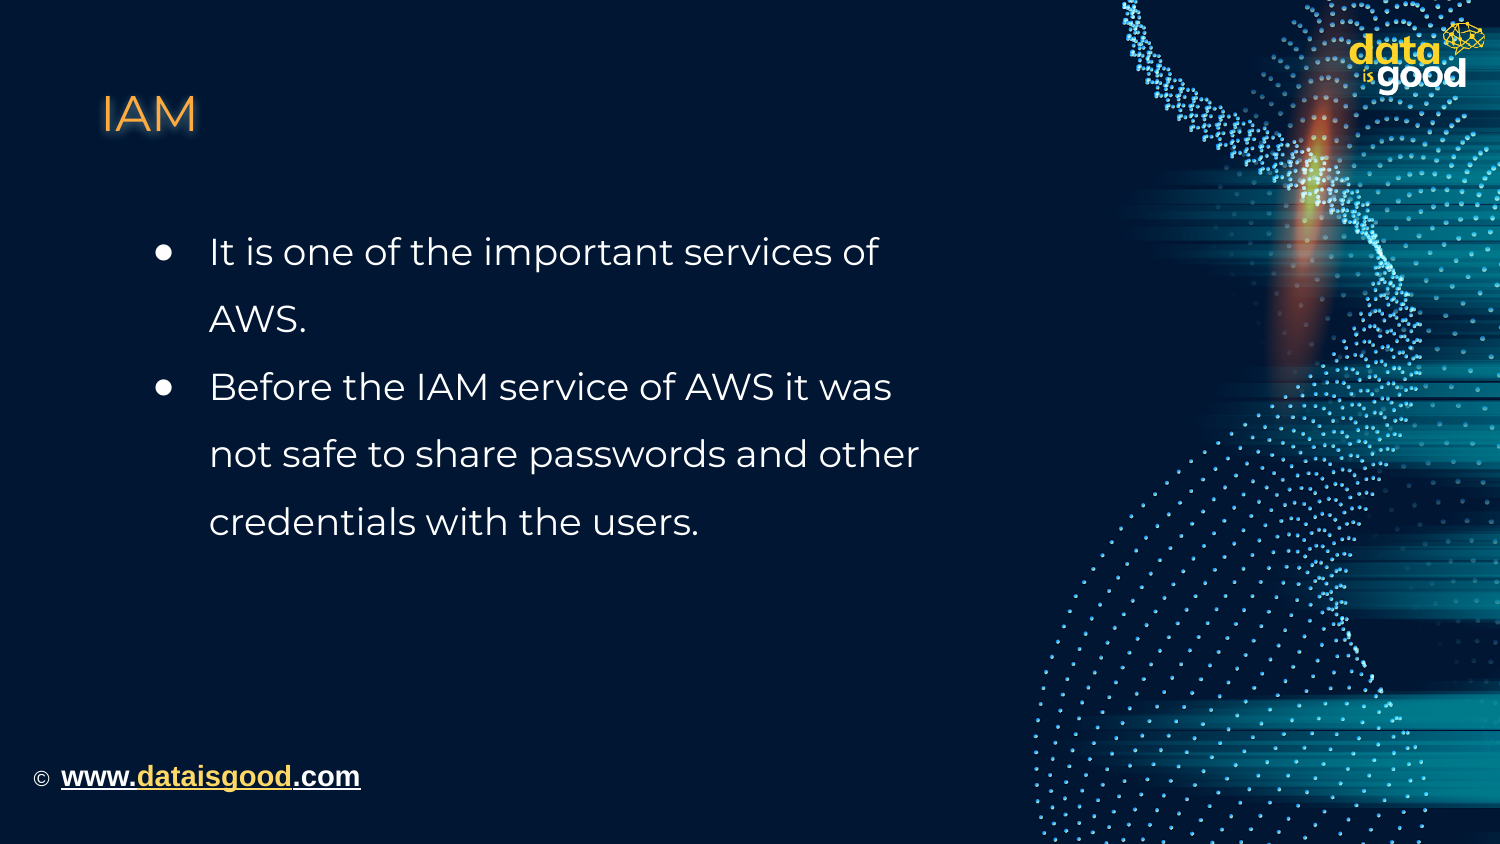

# IAM
It is one of the important services of AWS.
Before the IAM service of AWS it was not safe to share passwords and other credentials with the users.